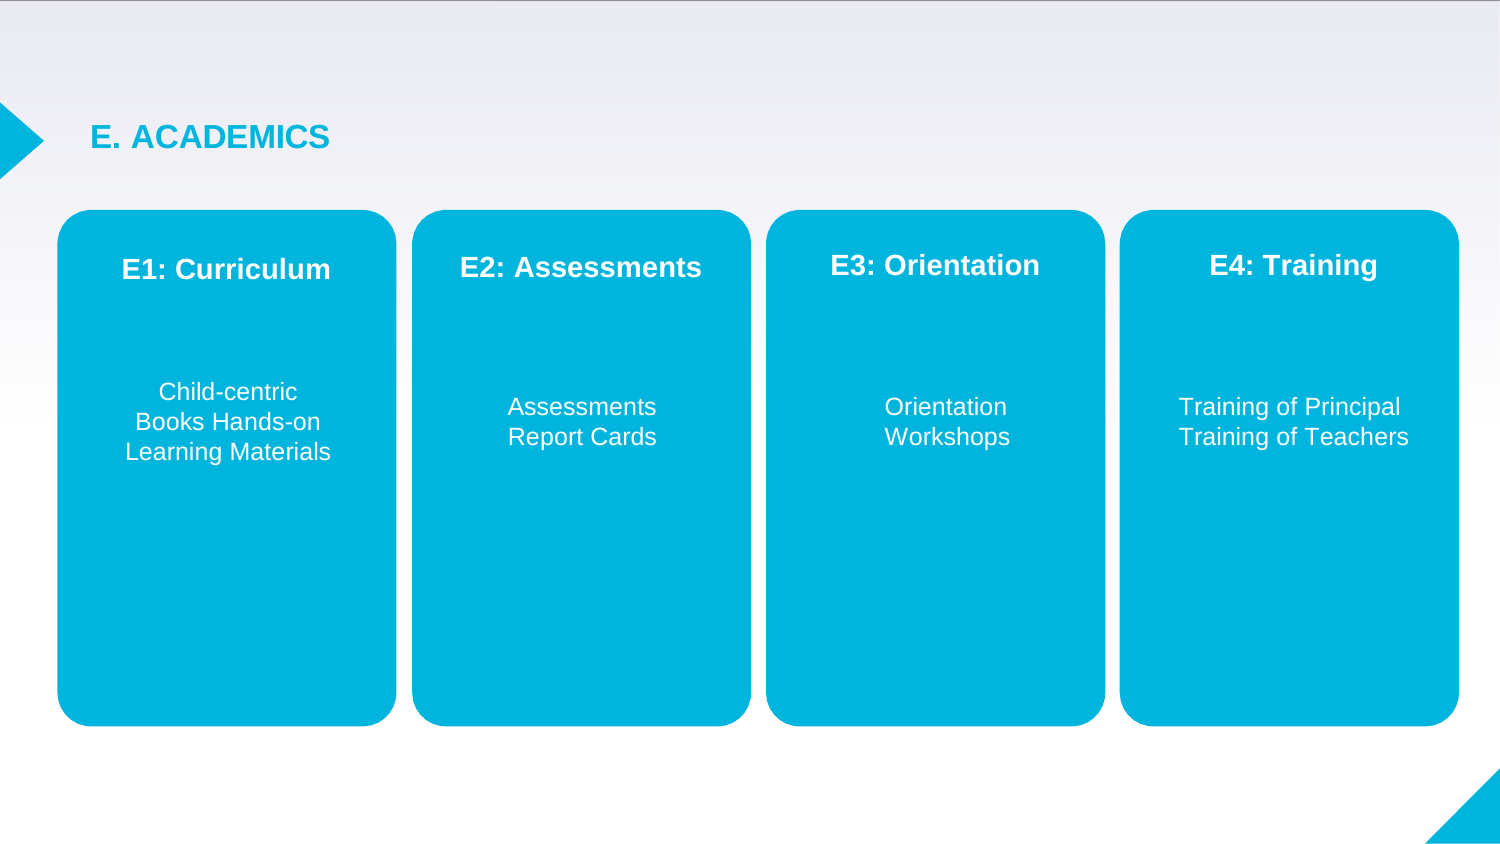

# E. ACADEMICS

E3: Orientation
E4: Training
E2: Assessments
E1: Curriculum
Child-centric Books Hands-on Learning Materials
Assessments
Report Cards
Orientation
Workshops
Training of Principal
Training of Teachers